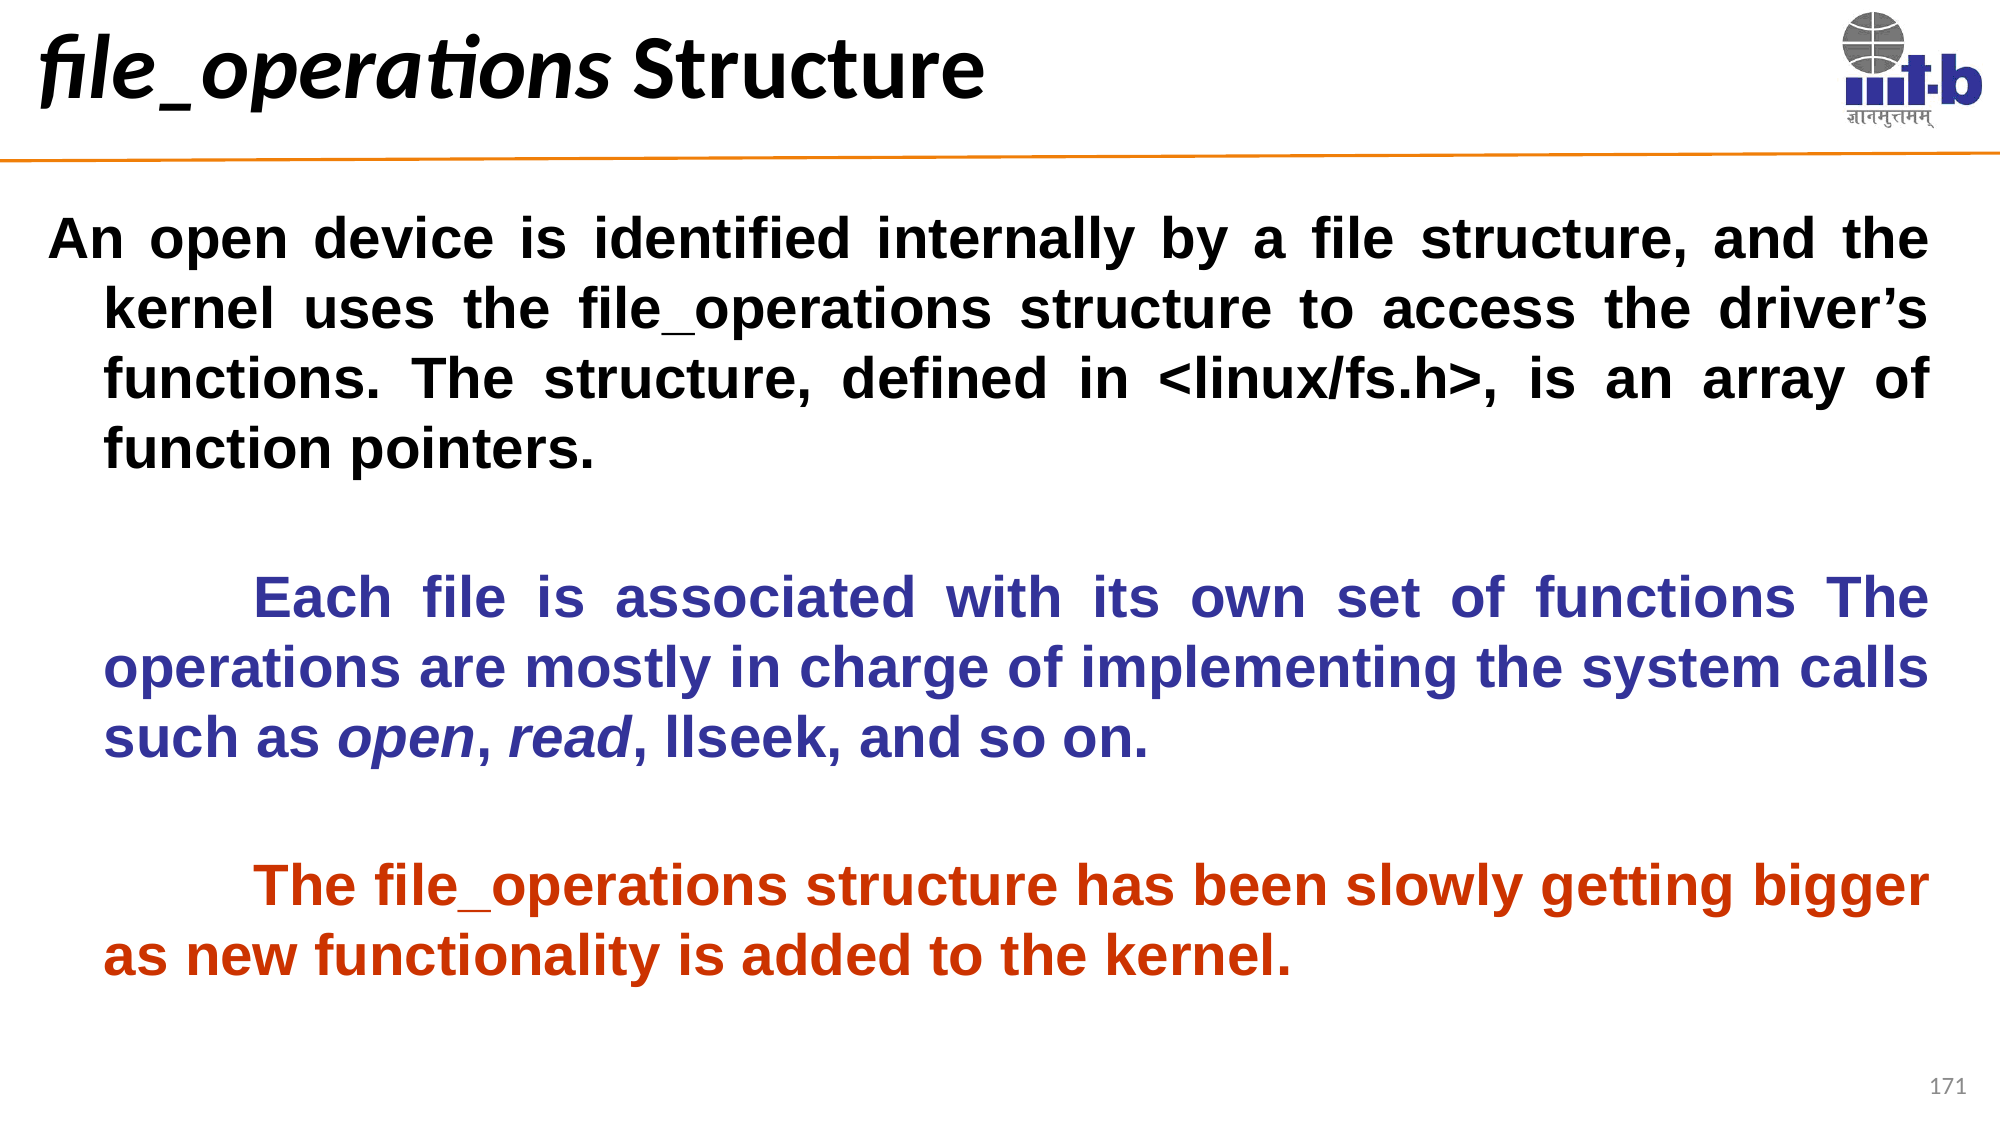

# file_operations Structure
An open device is identified internally by a file structure, and the kernel uses the file_operations structure to access the driver’s functions. The structure, defined in <linux/fs.h>, is an array of function pointers.

		Each file is associated with its own set of functions The operations are mostly in charge of implementing the system calls such as open, read, llseek, and so on.

		The file_operations structure has been slowly getting bigger as new functionality is added to the kernel.
171